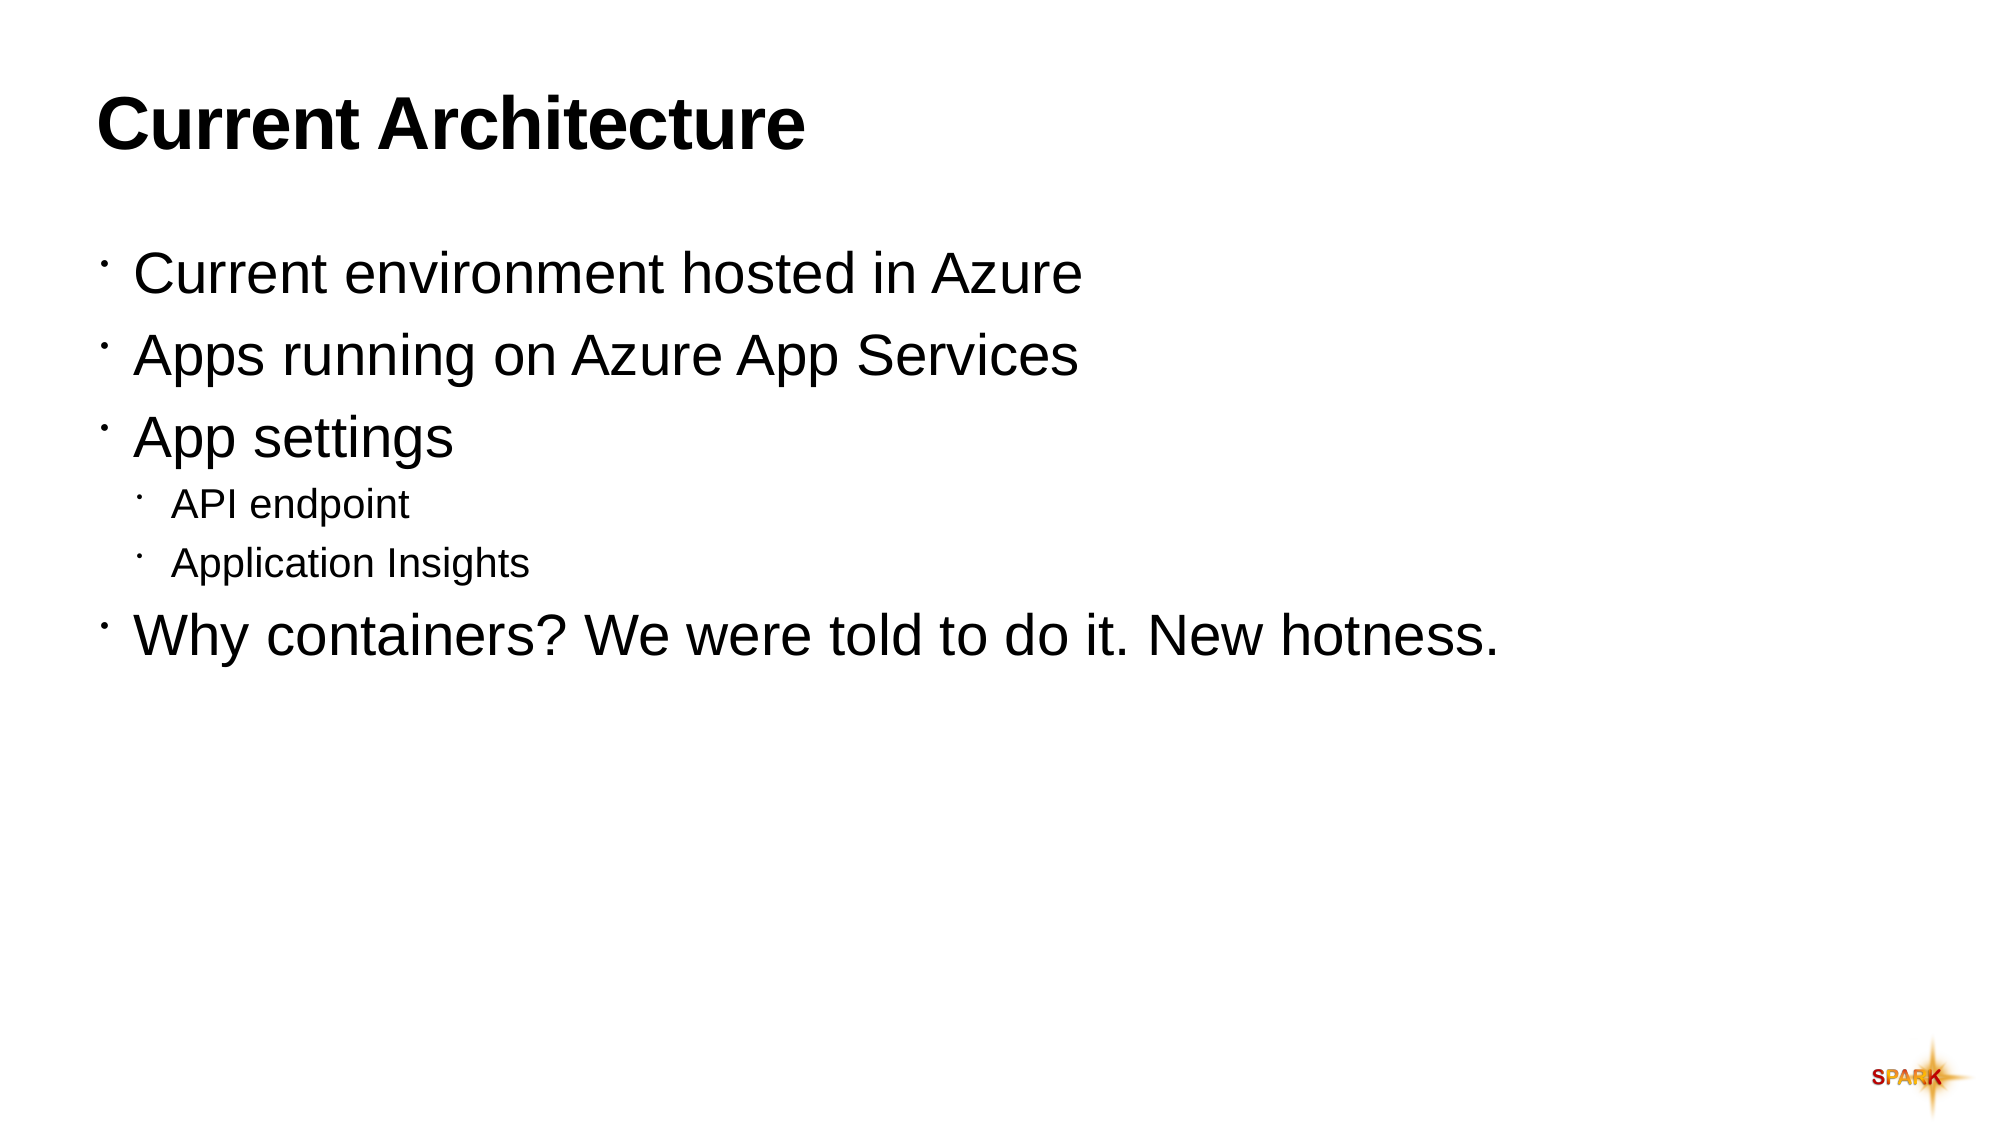

# Current Architecture
Current environment hosted in Azure
Apps running on Azure App Services
App settings
API endpoint
Application Insights
Why containers? We were told to do it. New hotness.